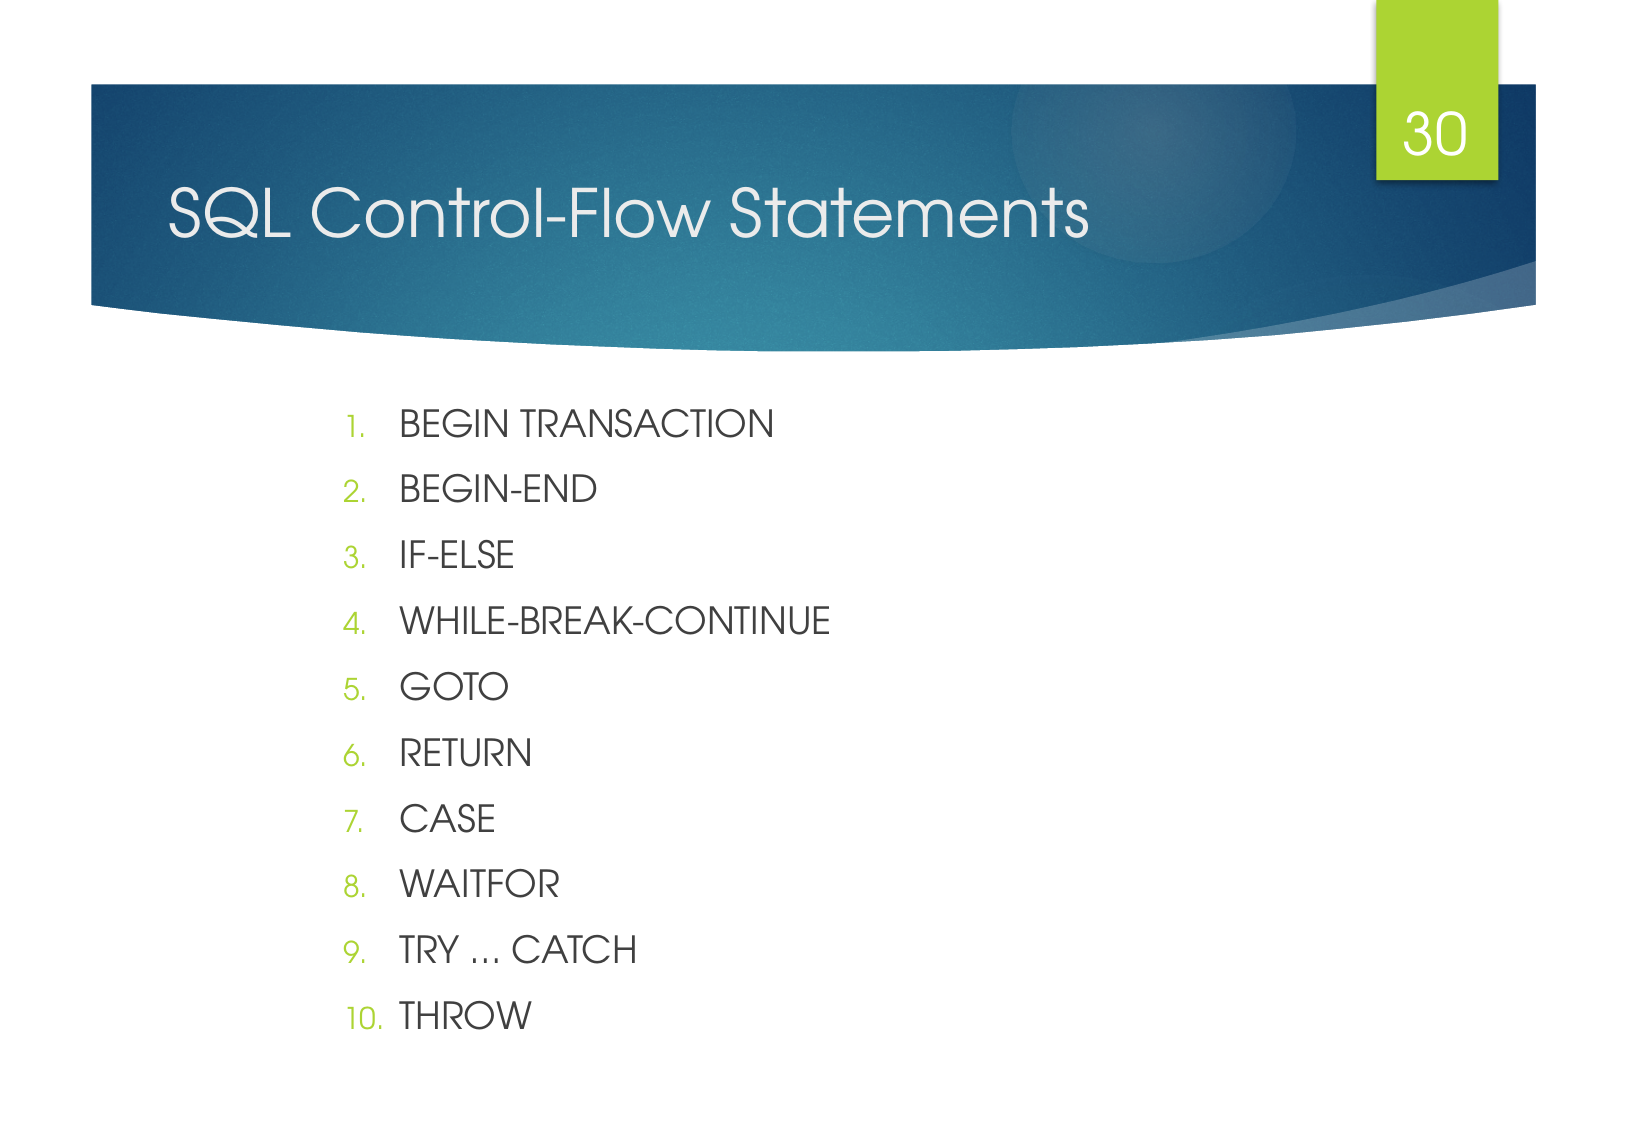

30
# SQL Control-Flow Statements
BEGIN TRANSACTION
BEGIN-END
IF-ELSE
WHILE-BREAK-CONTINUE
GOTO
RETURN
CASE
WAITFOR
TRY … CATCH
THROW